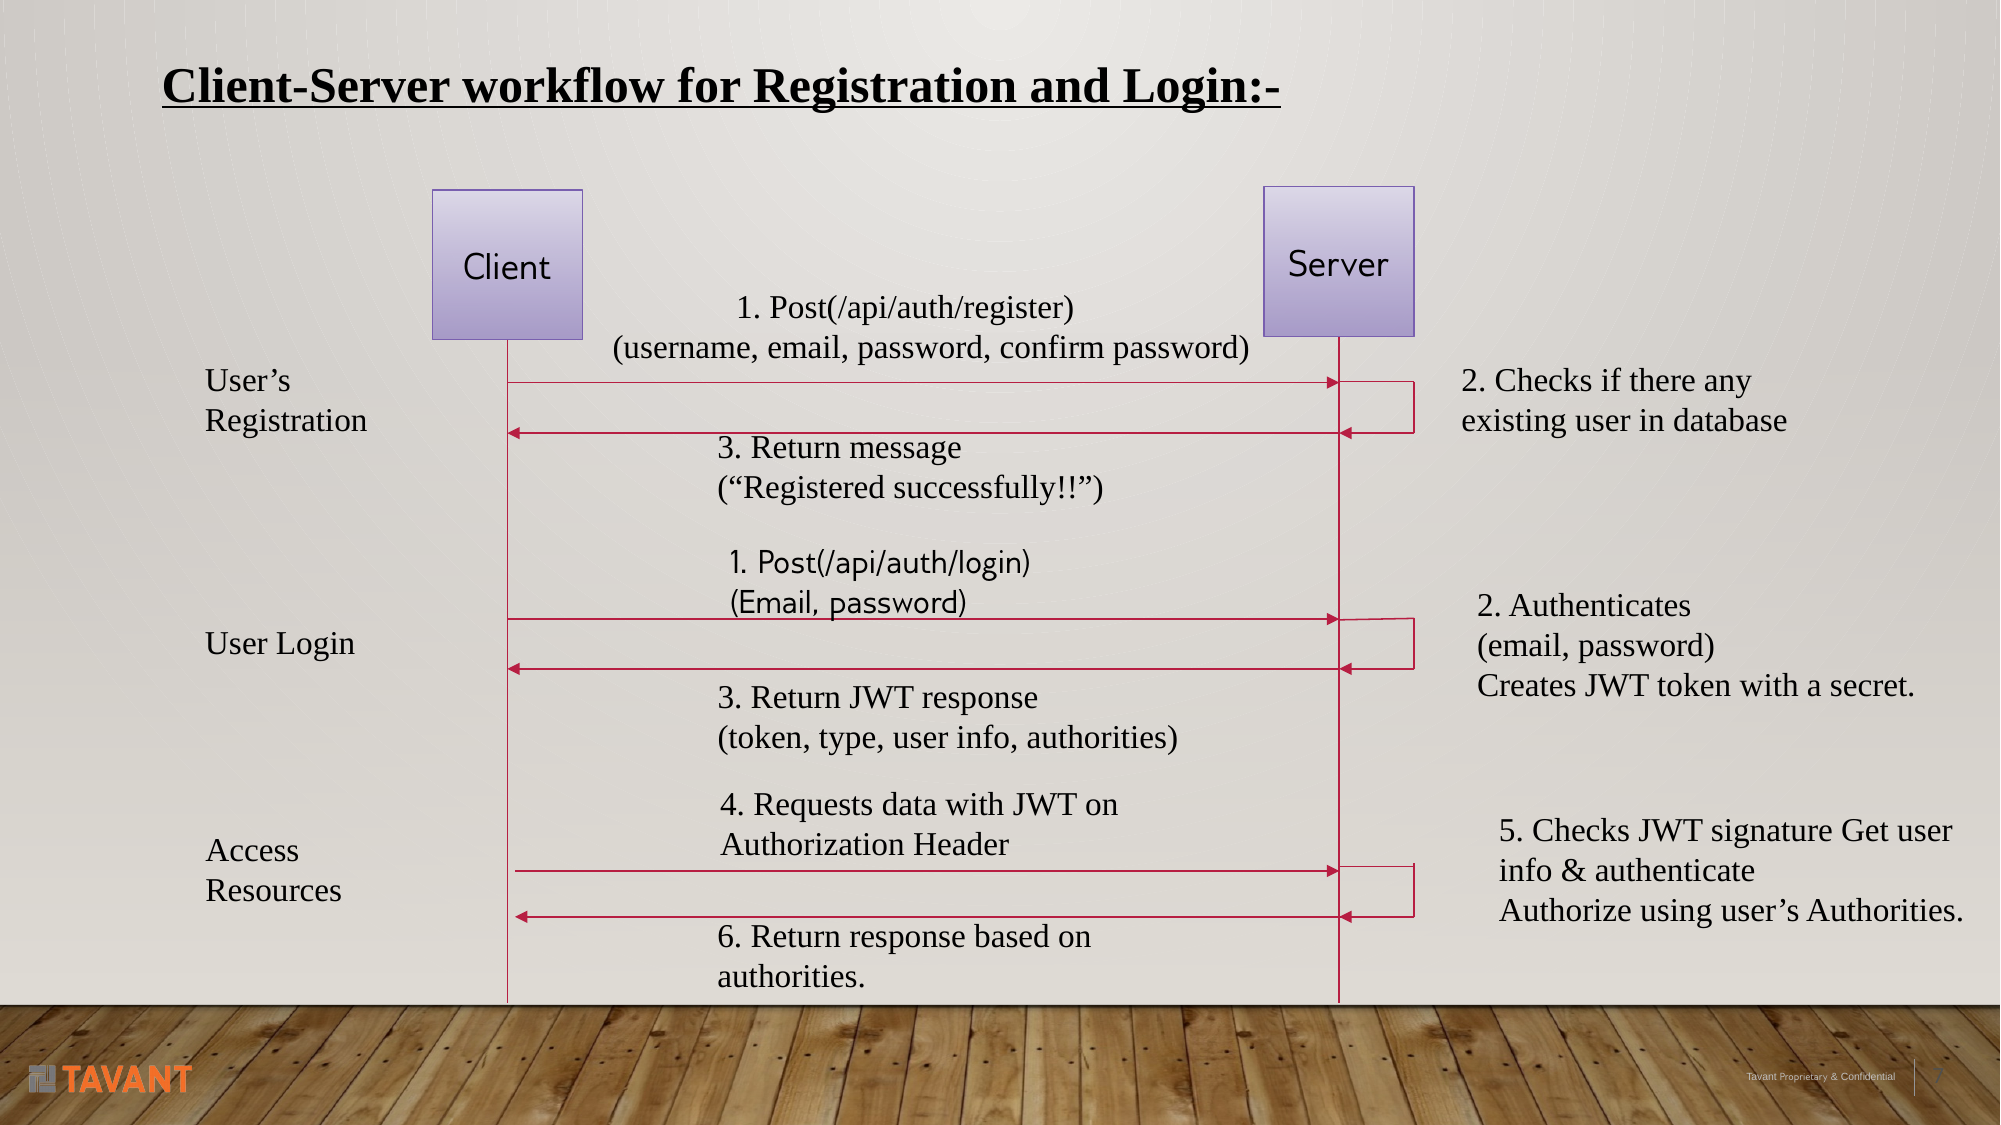

Client-Server workflow for Registration and Login:-
Server
Client
               1. Post(/api/auth/register)
(username, email, password, confirm password)
User’s Registration
2. Checks if there any existing user in database
3. Return message
(“Registered successfully!!”)
1. Post(/api/auth/login)
(Email, password)
2. Authenticates
(email, password)
Creates JWT token with a secret.
User Login
3. Return JWT response
(token, type, user info, authorities)
4. Requests data with JWT on
Authorization Header
5. Checks JWT signature Get user info & authenticate
Authorize using user’s Authorities.
Access Resources
6. Return response based on authorities.